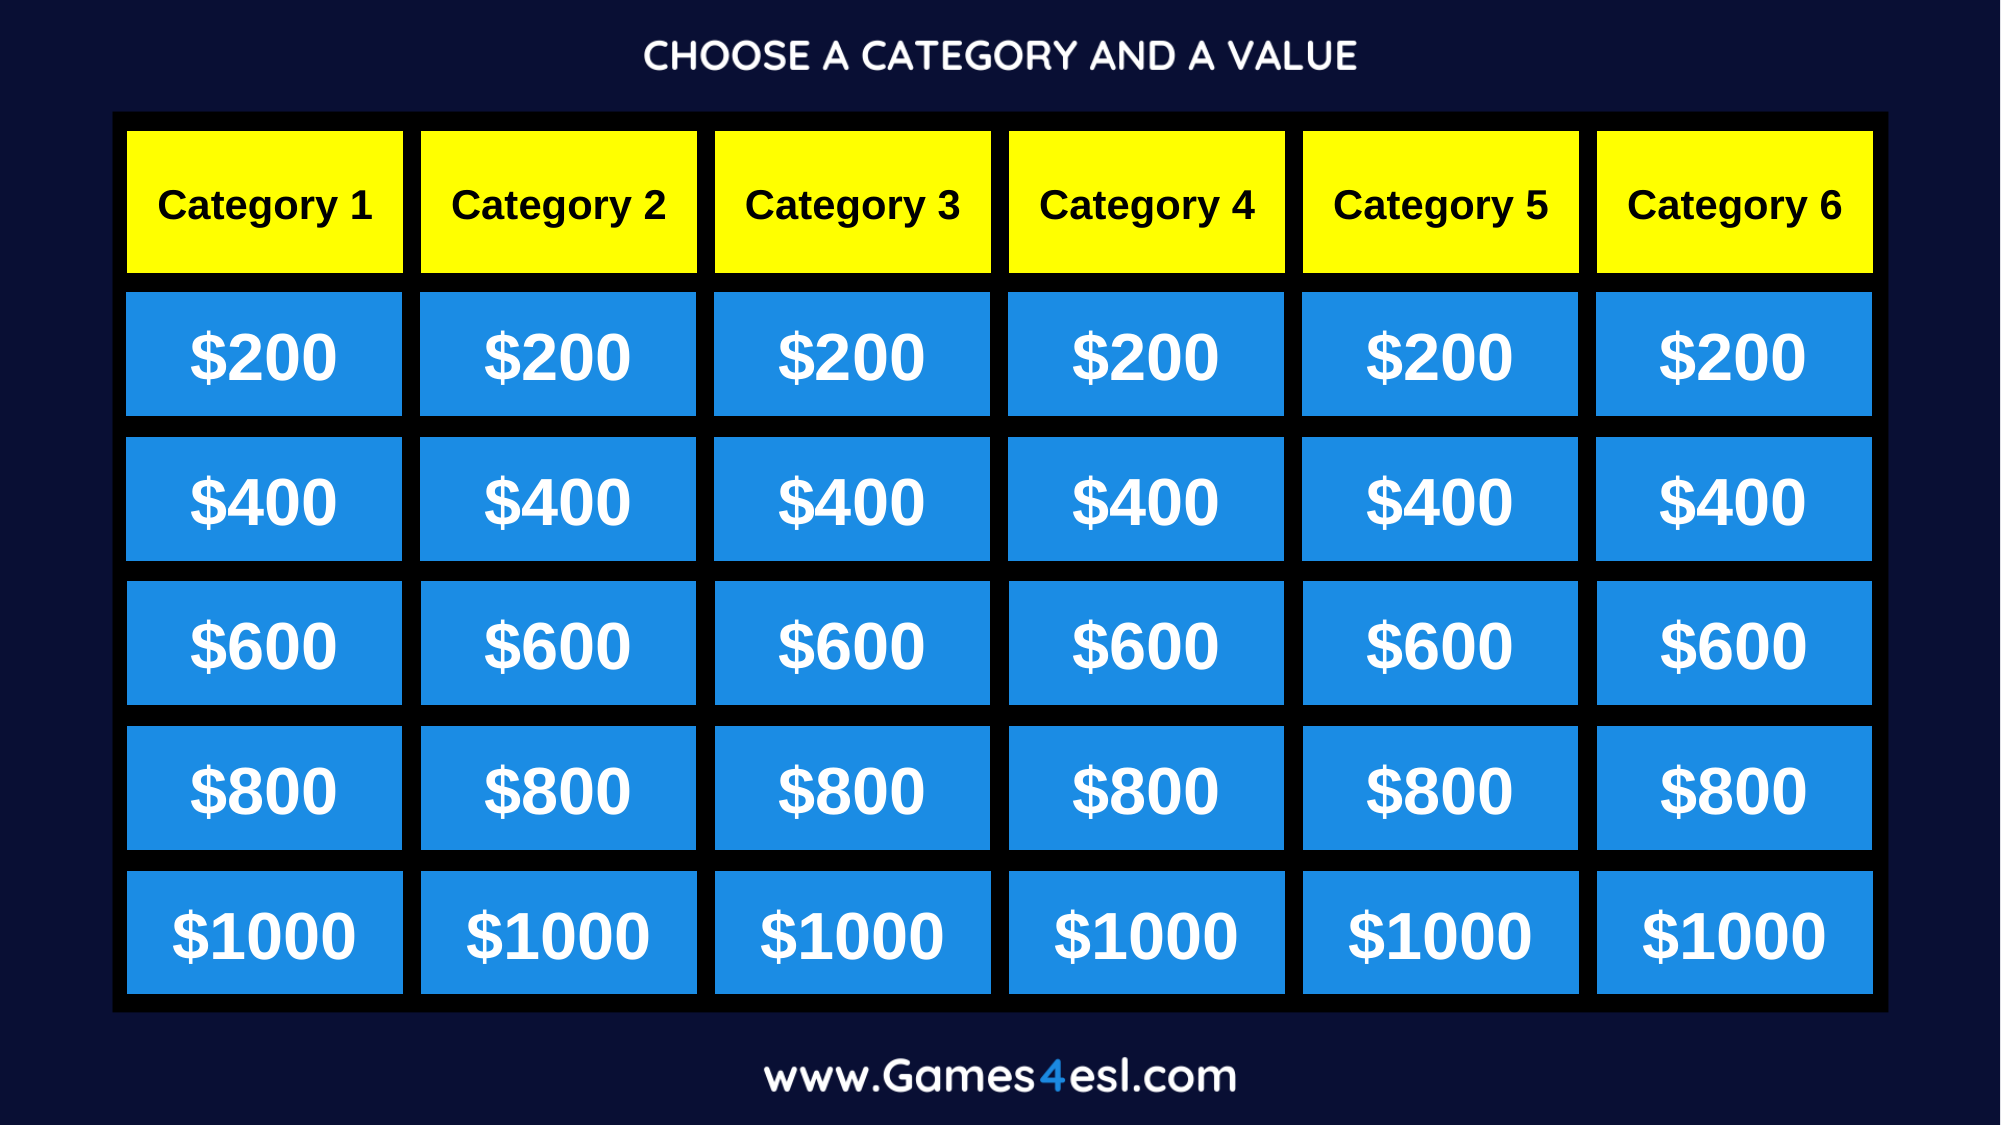

Category 1
Category 2
Category 3
Category 4
Category 5
Category 6
$200
$200
$200
$200
$200
$200
$400
$400
$400
$400
$400
$400
$600
$600
$600
$600
$600
$600
$800
$800
$800
$800
$800
$800
$1000
$1000
$1000
$1000
$1000
$1000